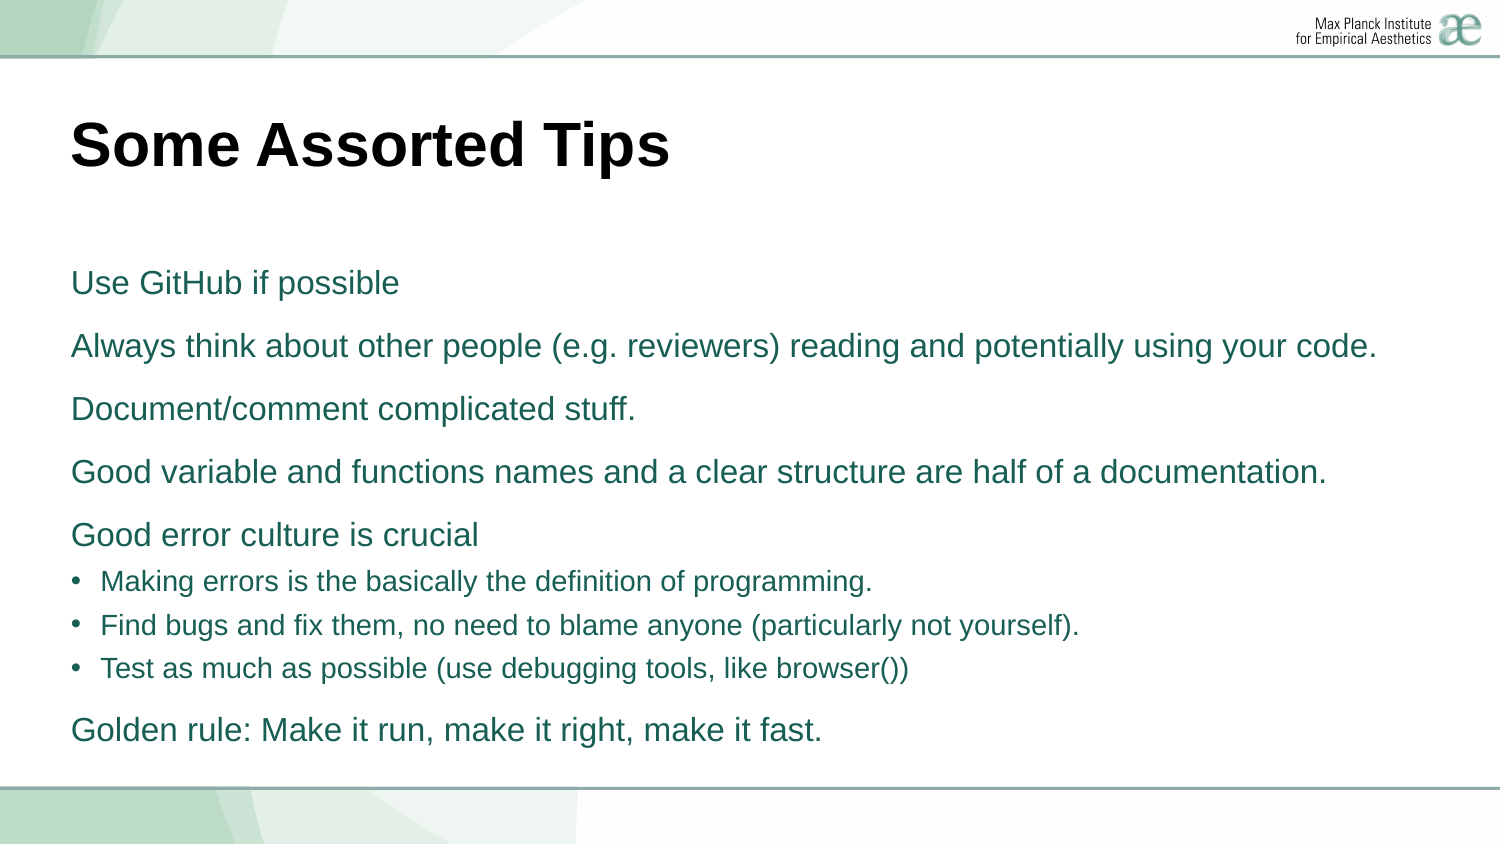

# Some Assorted Tips
Use GitHub if possible
Always think about other people (e.g. reviewers) reading and potentially using your code.
Document/comment complicated stuff.
Good variable and functions names and a clear structure are half of a documentation.
Good error culture is crucial
Making errors is the basically the definition of programming.
Find bugs and fix them, no need to blame anyone (particularly not yourself).
Test as much as possible (use debugging tools, like browser())
Golden rule: Make it run, make it right, make it fast.